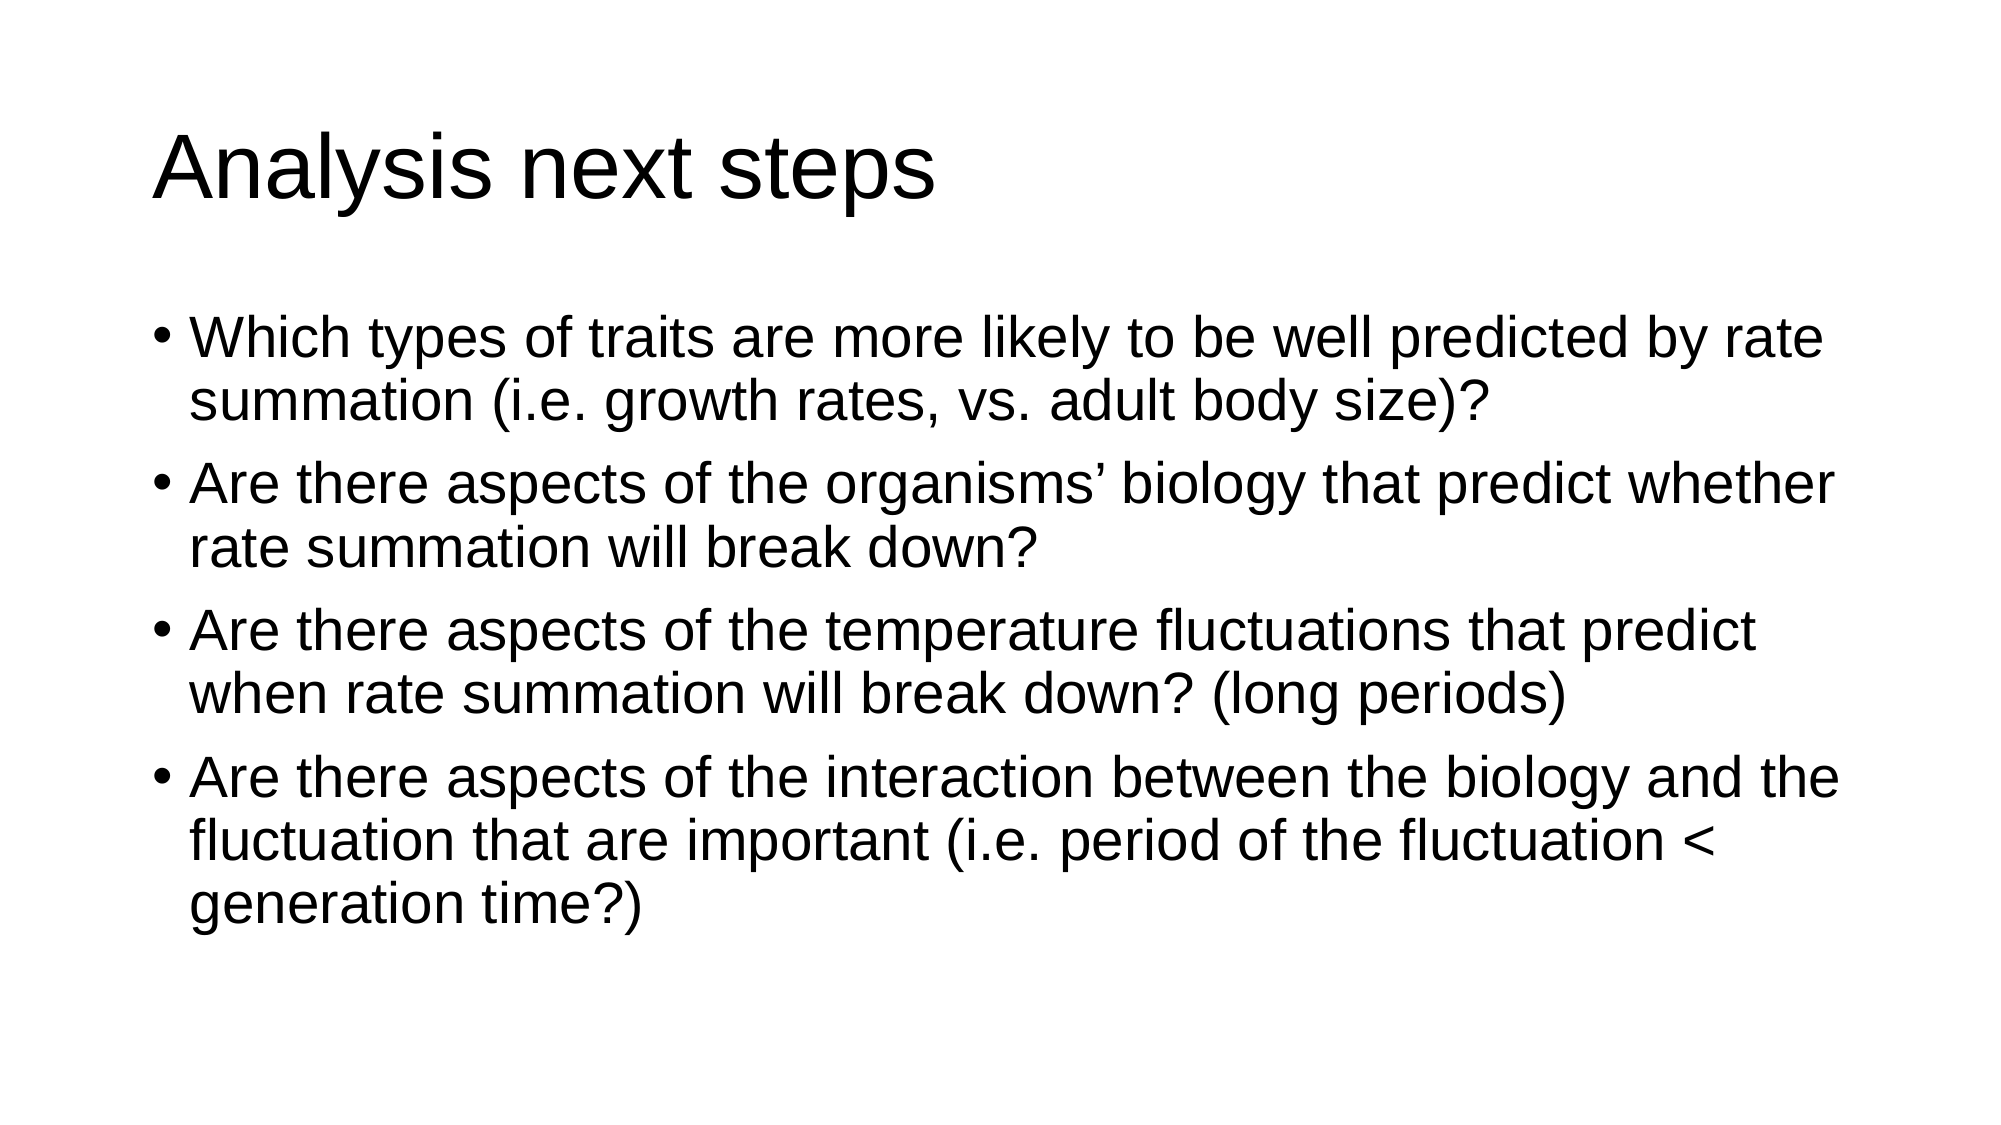

# Analysis next steps
Which types of traits are more likely to be well predicted by rate summation (i.e. growth rates, vs. adult body size)?
Are there aspects of the organisms’ biology that predict whether rate summation will break down?
Are there aspects of the temperature fluctuations that predict when rate summation will break down? (long periods)
Are there aspects of the interaction between the biology and the fluctuation that are important (i.e. period of the fluctuation < generation time?)